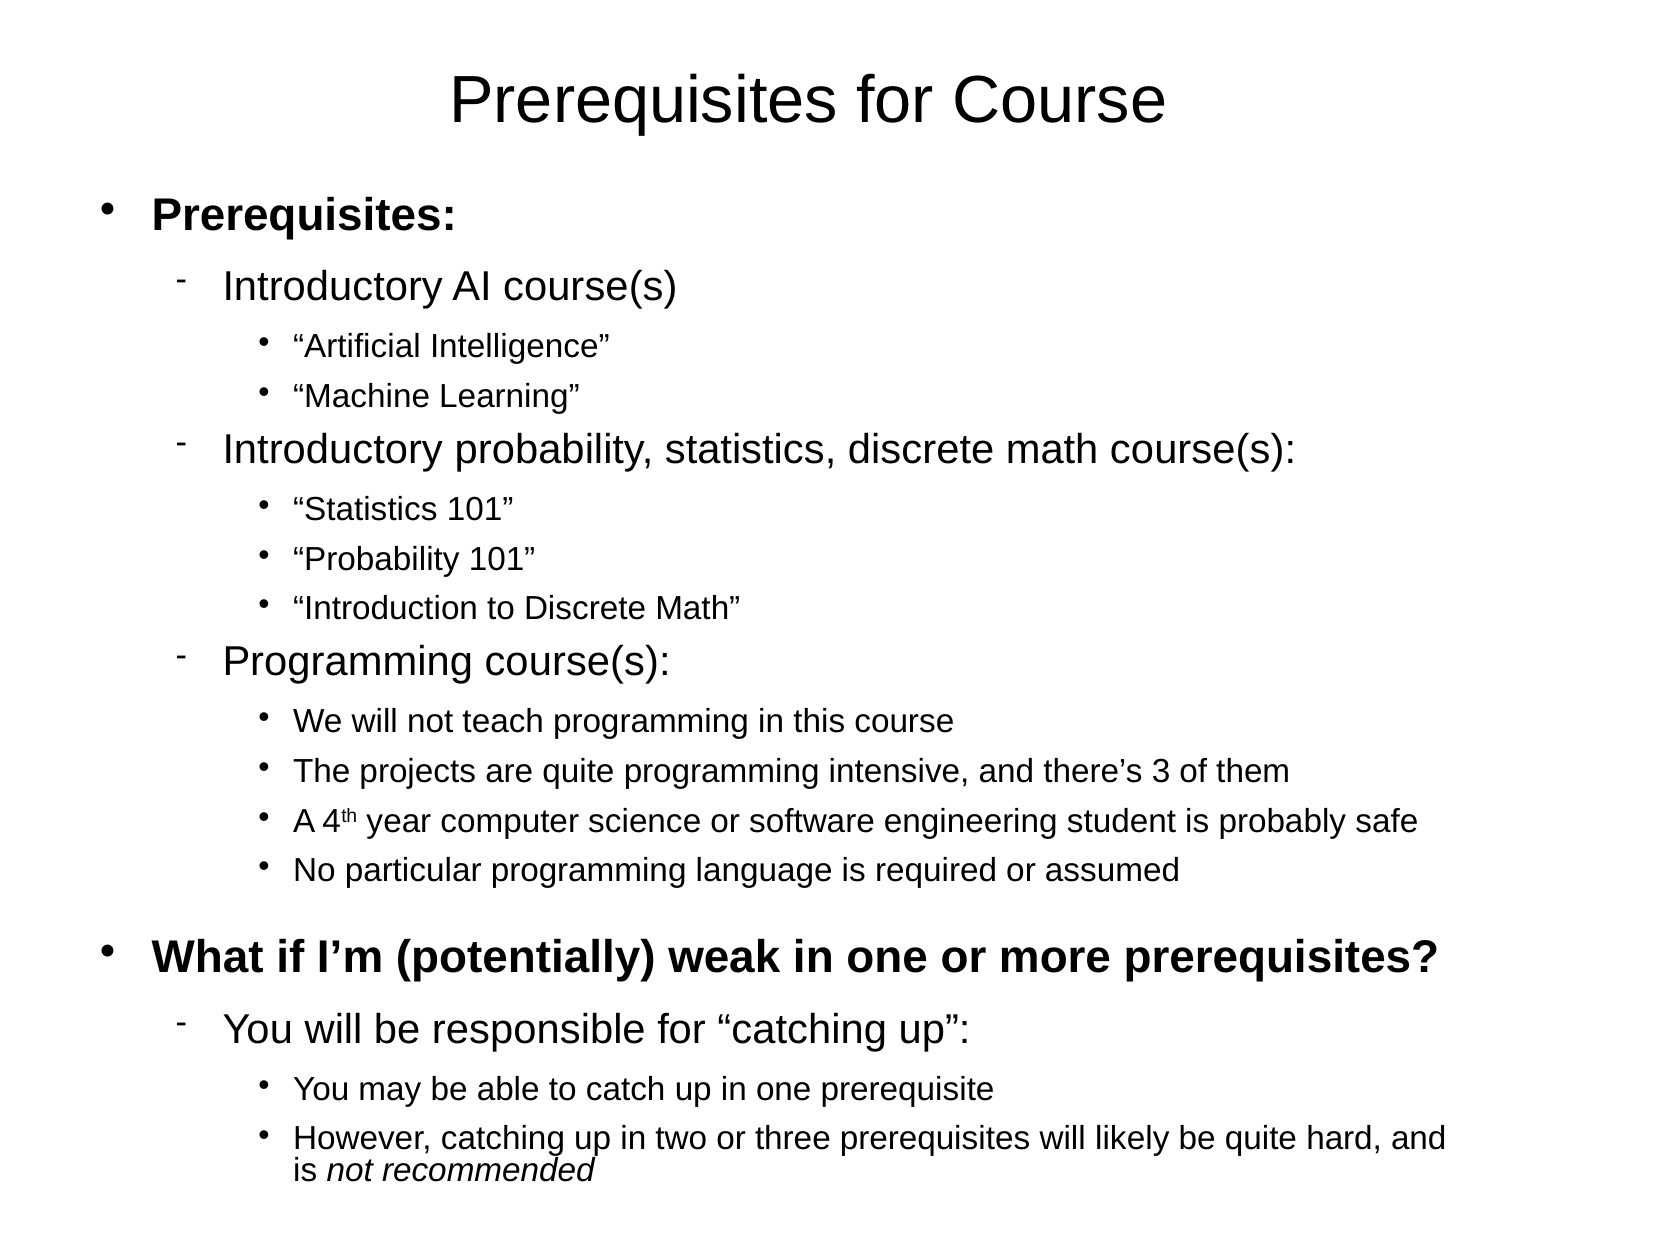

# Prerequisites for Course
Prerequisites:
Introductory AI course(s)
“Artificial Intelligence”
“Machine Learning”
Introductory probability, statistics, discrete math course(s):
“Statistics 101”
“Probability 101”
“Introduction to Discrete Math”
Programming course(s):
We will not teach programming in this course
The projects are quite programming intensive, and there’s 3 of them
A 4th year computer science or software engineering student is probably safe
No particular programming language is required or assumed

What if I’m (potentially) weak in one or more prerequisites?
You will be responsible for “catching up”:
You may be able to catch up in one prerequisite
However, catching up in two or three prerequisites will likely be quite hard, and is not recommended